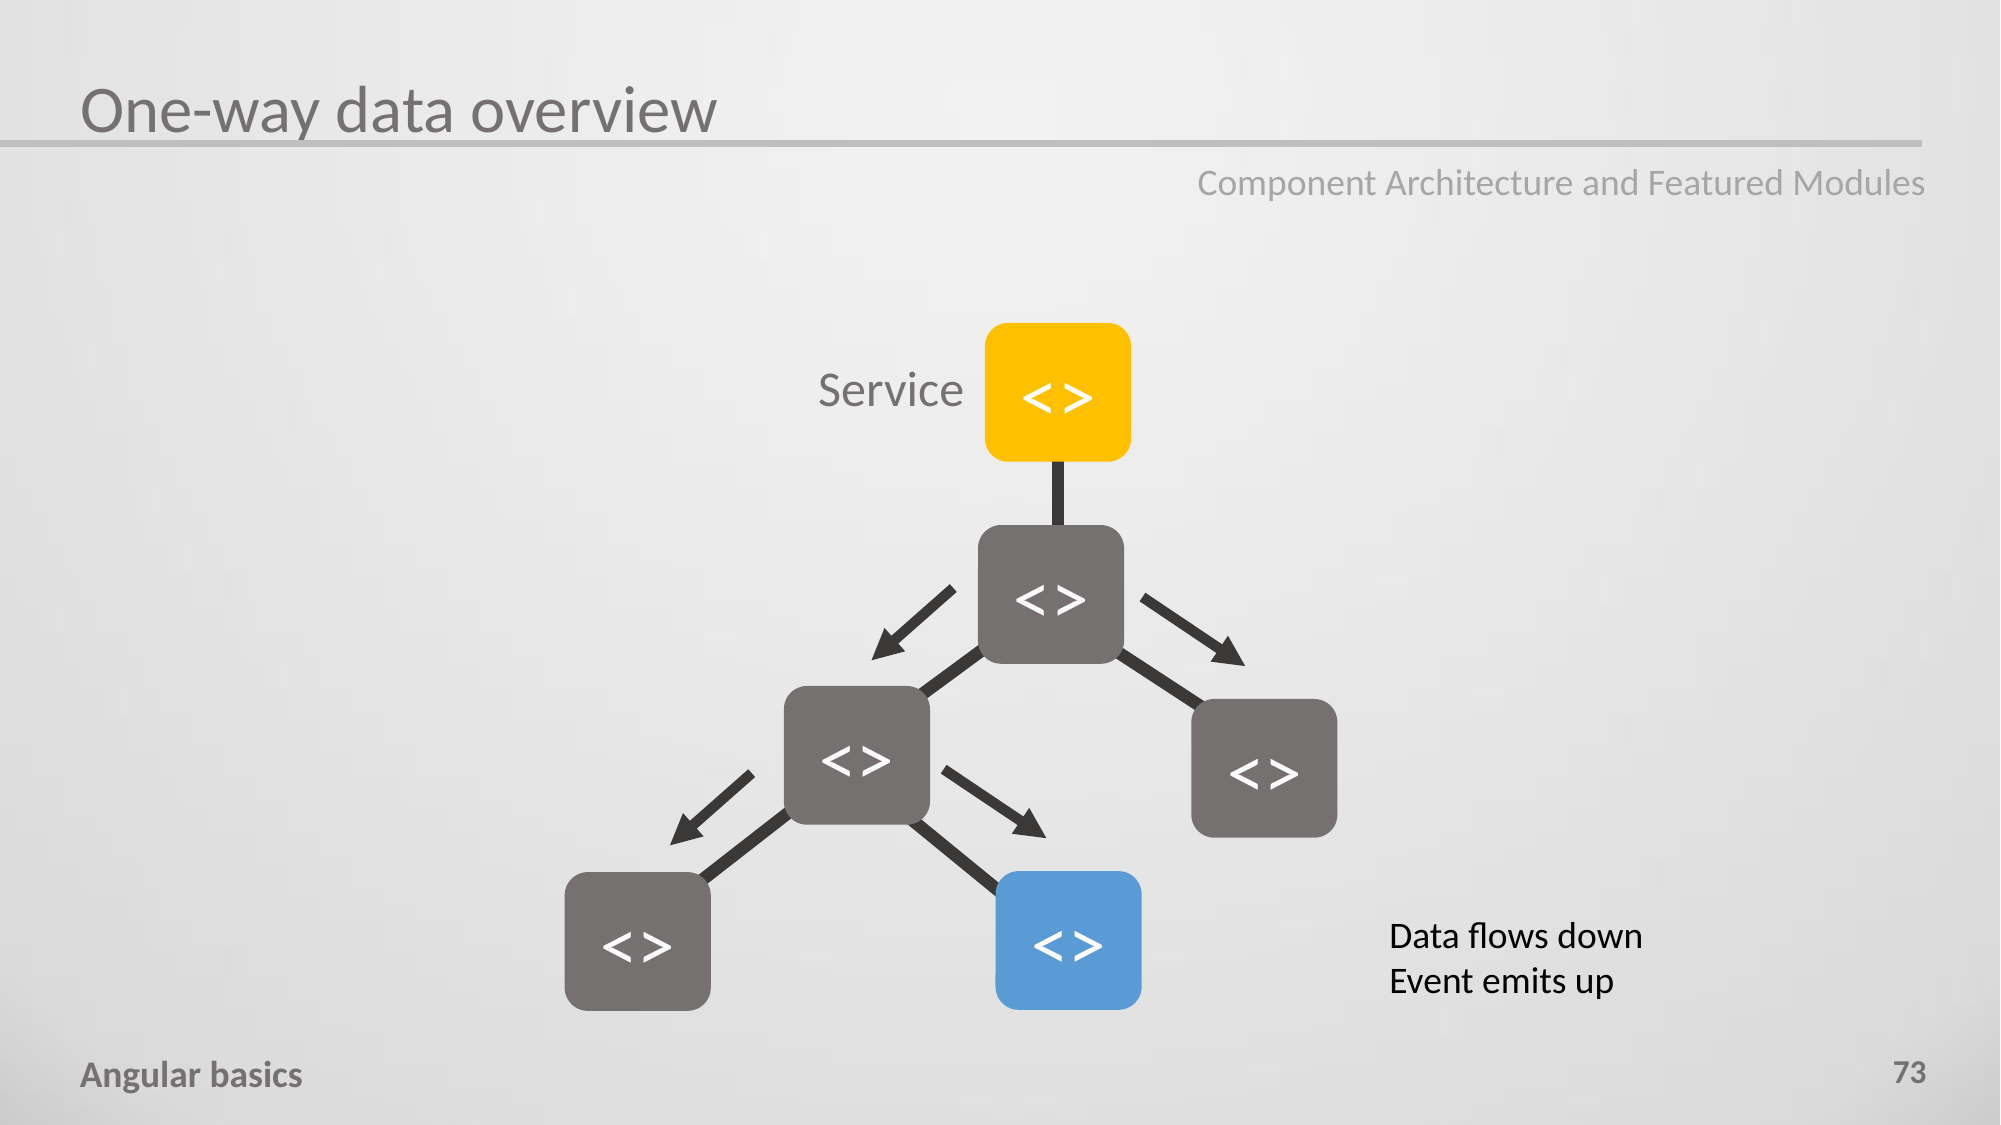

One-way data overview
Component Architecture and Featured Modules
<>
Service
<>
<>
<>
<>
<>
Data flows down
Event emits up
73
Angular basics